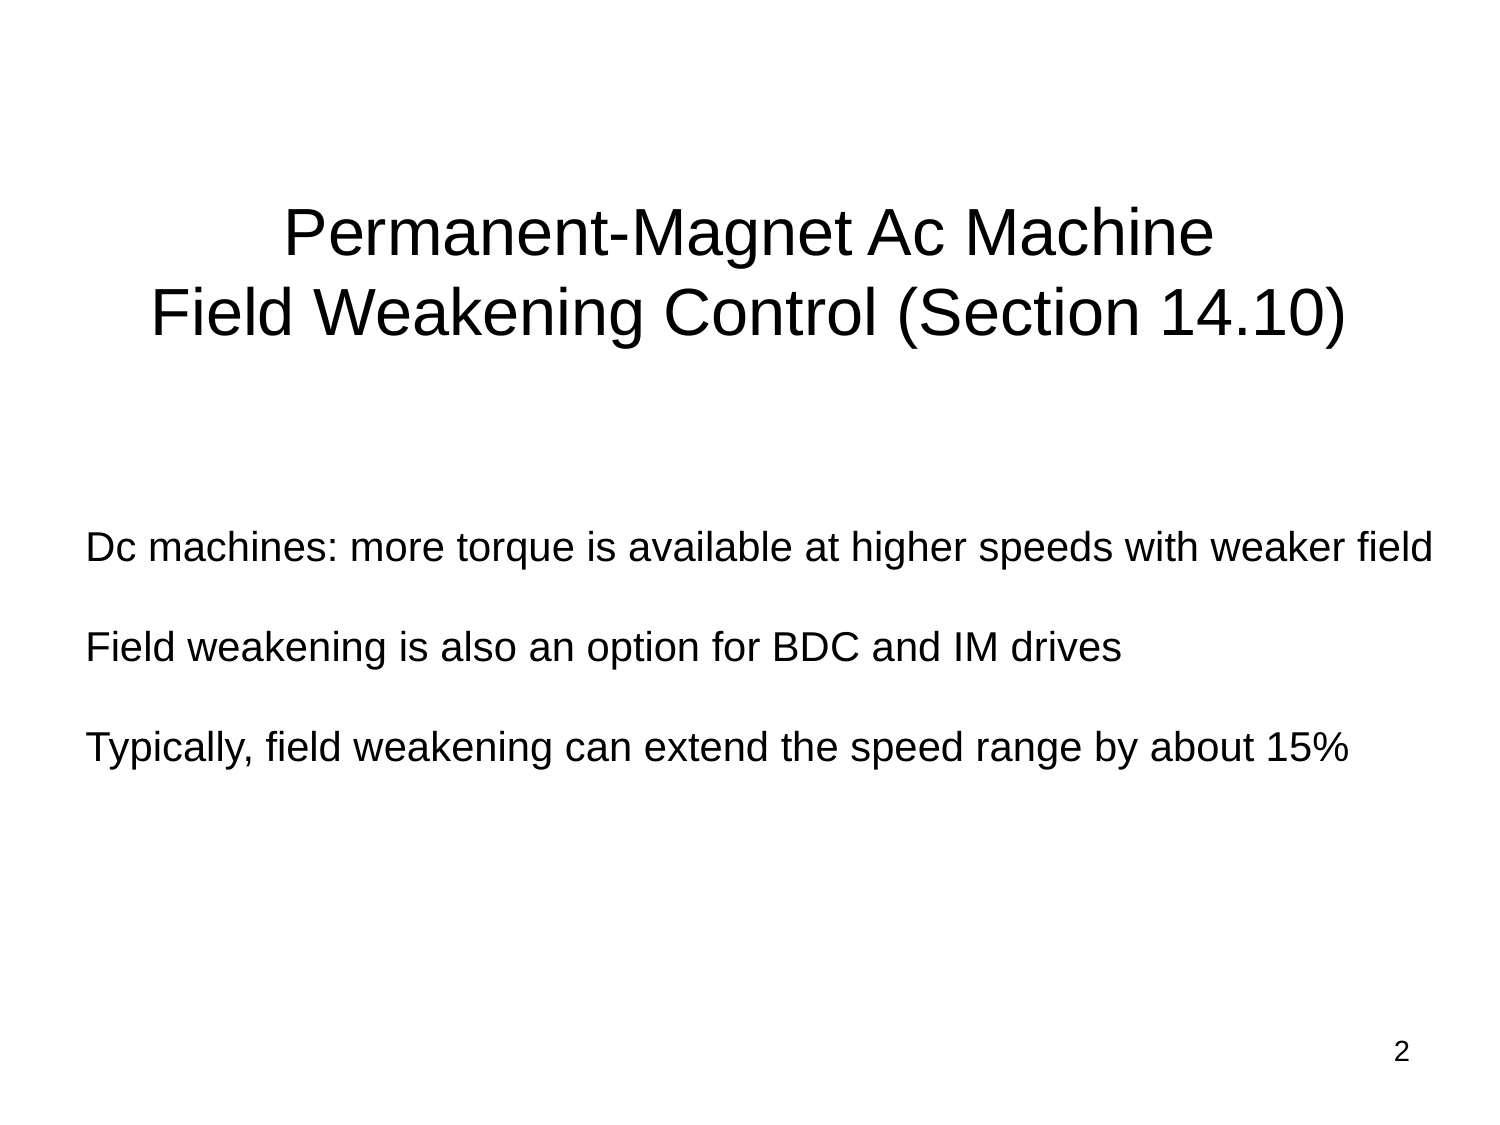

# Permanent-Magnet Ac Machine Field Weakening Control (Section 14.10)
Dc machines: more torque is available at higher speeds with weaker field

Field weakening is also an option for BDC and IM drives

Typically, field weakening can extend the speed range by about 15%
2